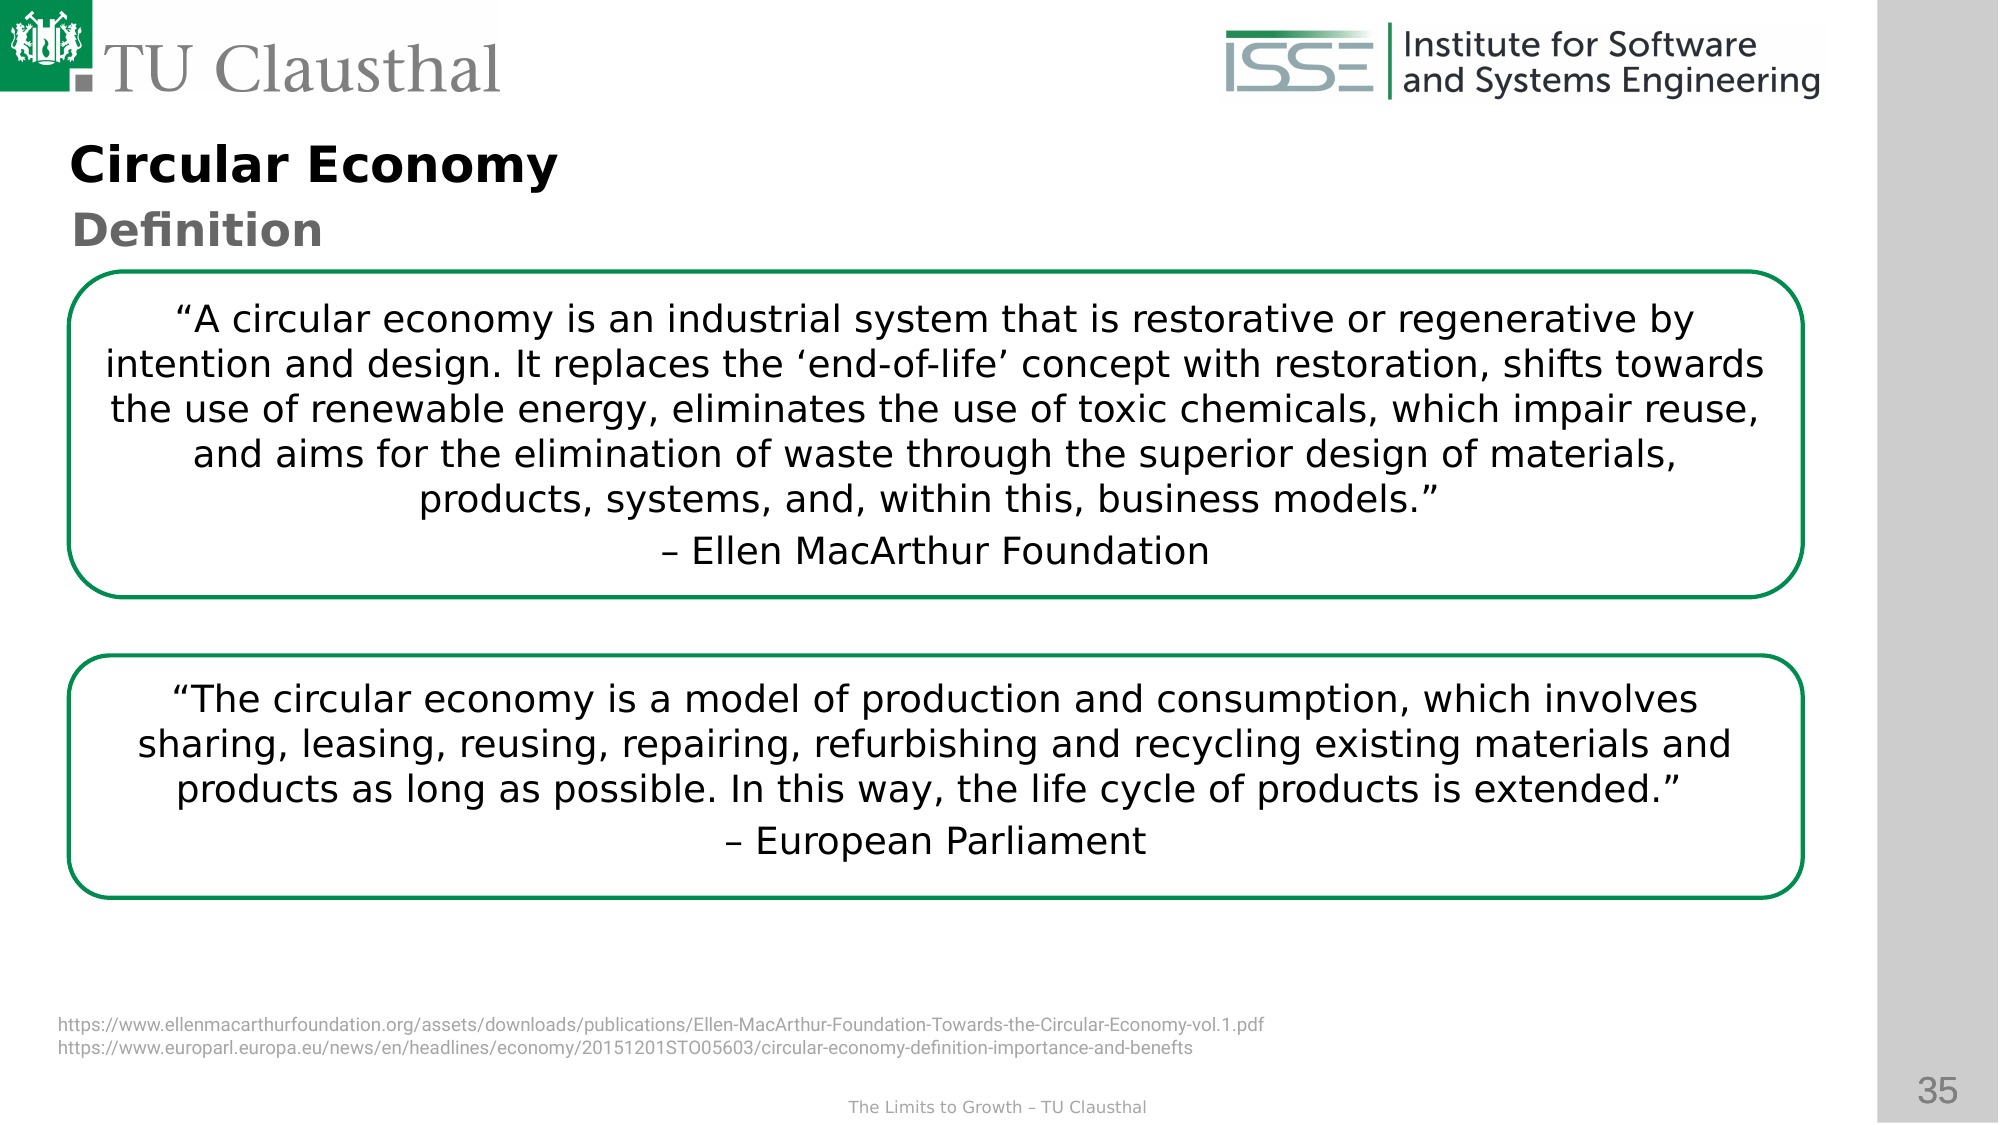

Circular Economy
Definition
“A circular economy is an industrial system that is restorative or regenerative by intention and design. It replaces the ‘end-of-life’ concept with restoration, shifts towards the use of renewable energy, eliminates the use of toxic chemicals, which impair reuse, and aims for the elimination of waste through the superior design of materials, products, systems, and, within this, business models.”
– Ellen MacArthur Foundation
“The circular economy is a model of production and consumption, which involves sharing, leasing, reusing, repairing, refurbishing and recycling existing materials and products as long as possible. In this way, the life cycle of products is extended.”
– European Parliament
https://www.ellenmacarthurfoundation.org/assets/downloads/publications/Ellen-MacArthur-Foundation-Towards-the-Circular-Economy-vol.1.pdf
https://www.europarl.europa.eu/news/en/headlines/economy/20151201STO05603/circular-economy-definition-importance-and-benefts